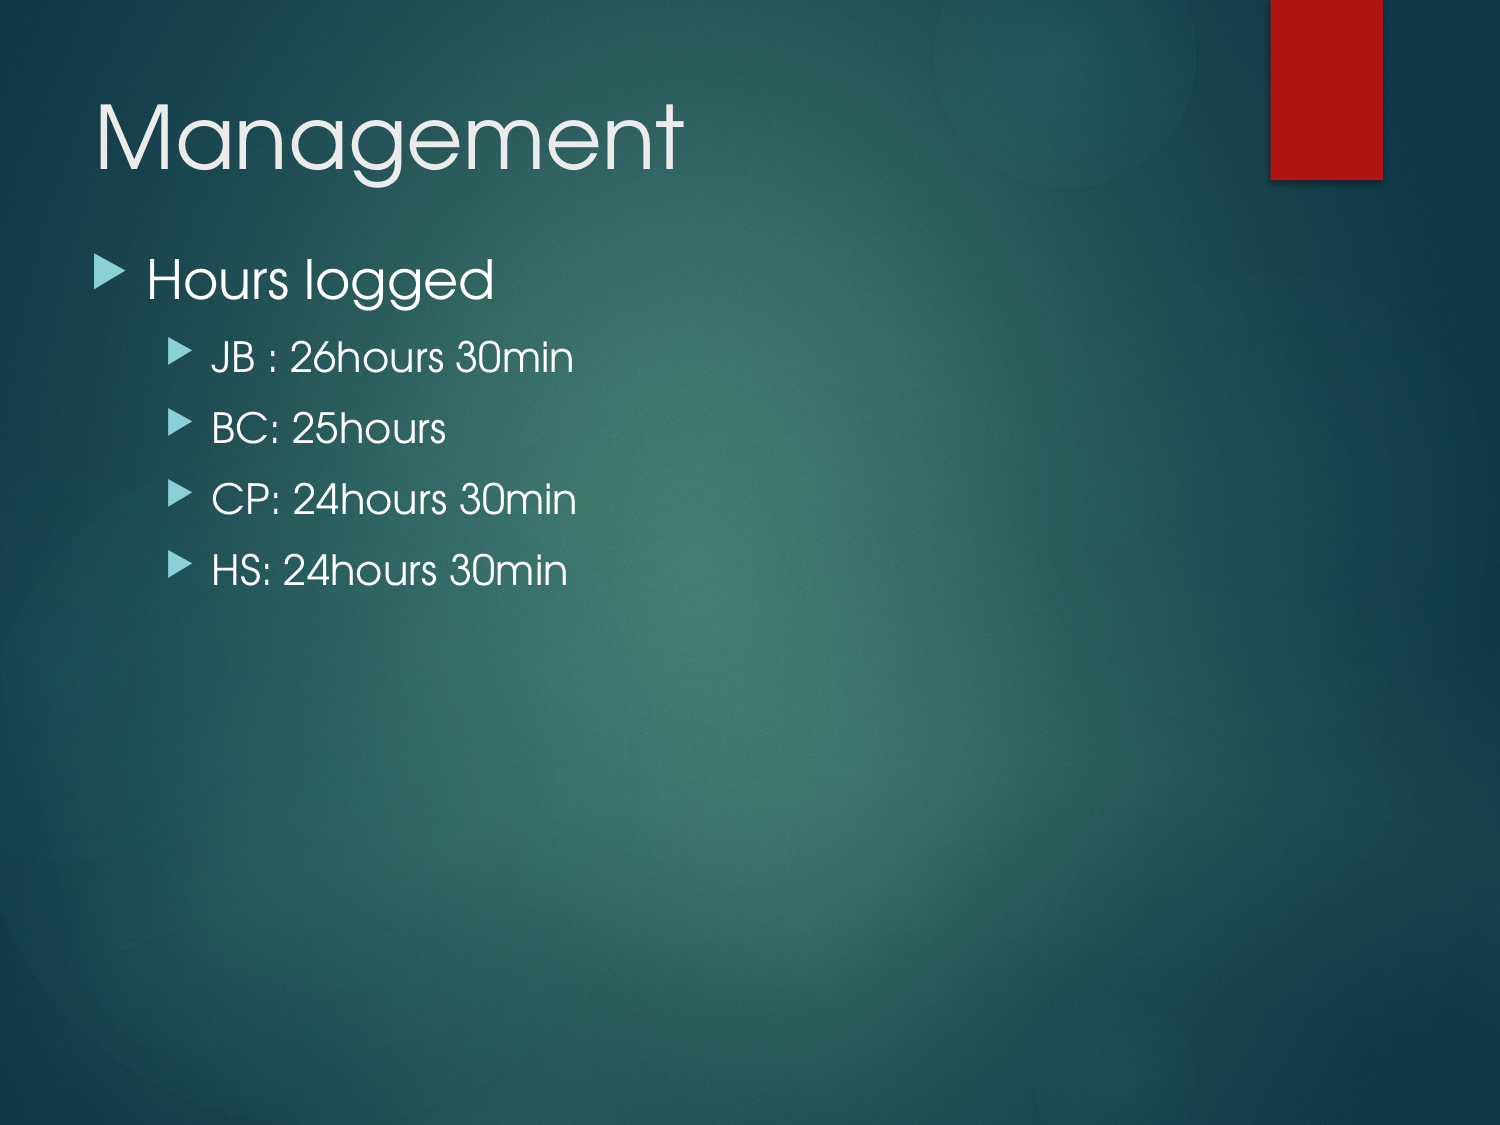

# Management
Hours logged
JB : 26hours 30min
BC: 25hours
CP: 24hours 30min
HS: 24hours 30min